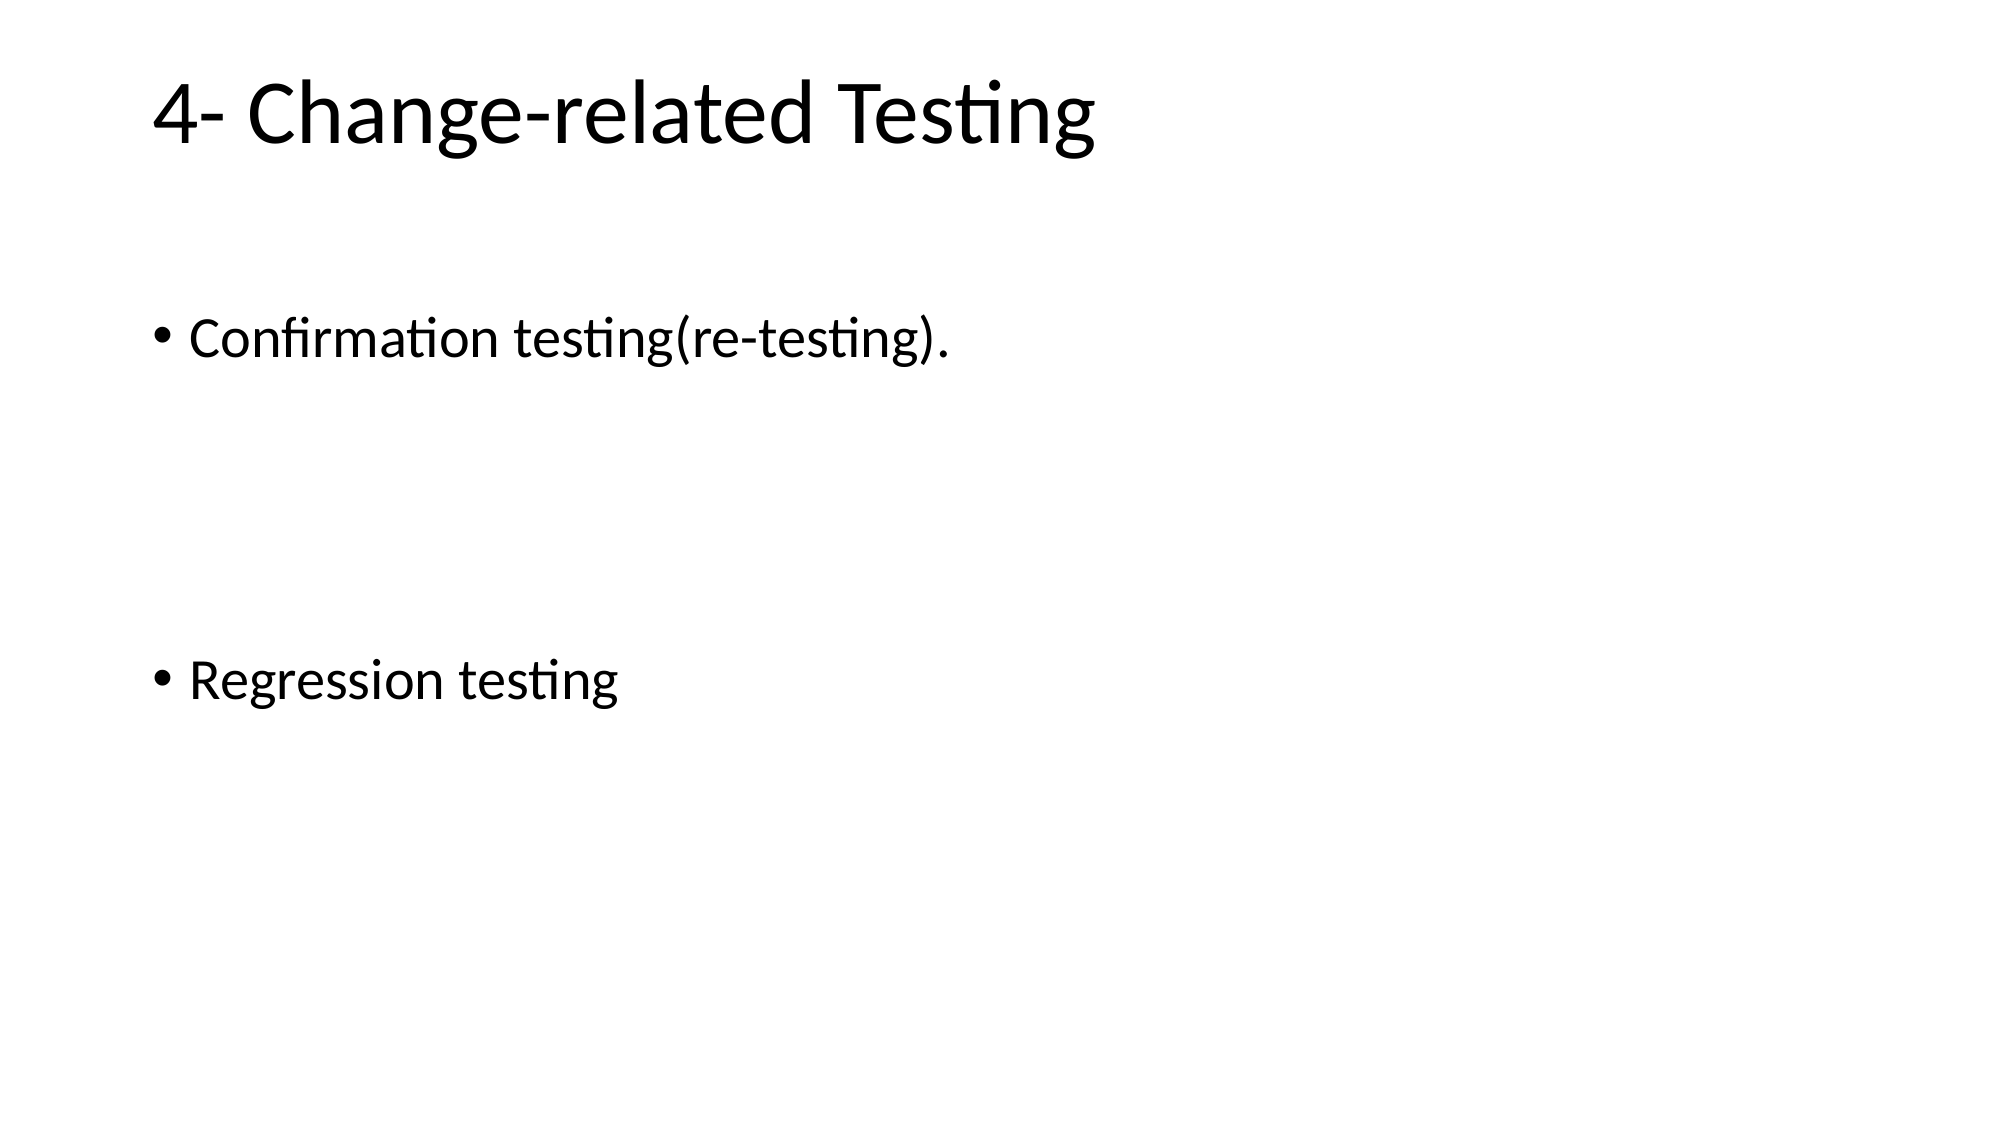

# 4- Change-related Testing
Confirmation testing(re-testing).
Regression testing